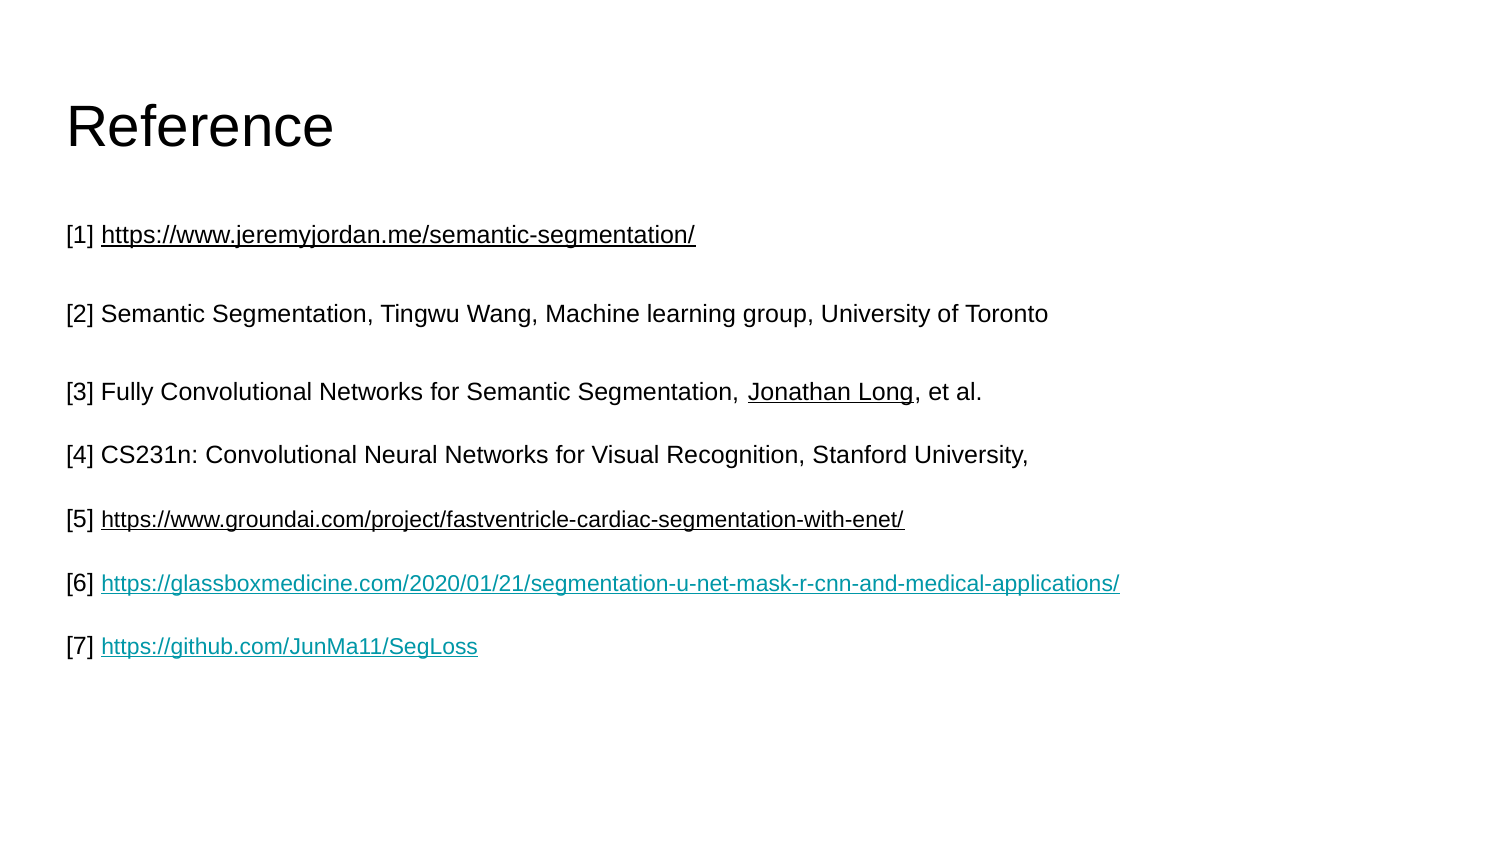

# Reference
[1] https://www.jeremyjordan.me/semantic-segmentation/
[2] Semantic Segmentation, Tingwu Wang, Machine learning group, University of Toronto
[3] Fully Convolutional Networks for Semantic Segmentation, Jonathan Long, et al.
[4] CS231n: Convolutional Neural Networks for Visual Recognition, Stanford University,
[5] https://www.groundai.com/project/fastventricle-cardiac-segmentation-with-enet/
[6] https://glassboxmedicine.com/2020/01/21/segmentation-u-net-mask-r-cnn-and-medical-applications/
[7] https://github.com/JunMa11/SegLoss